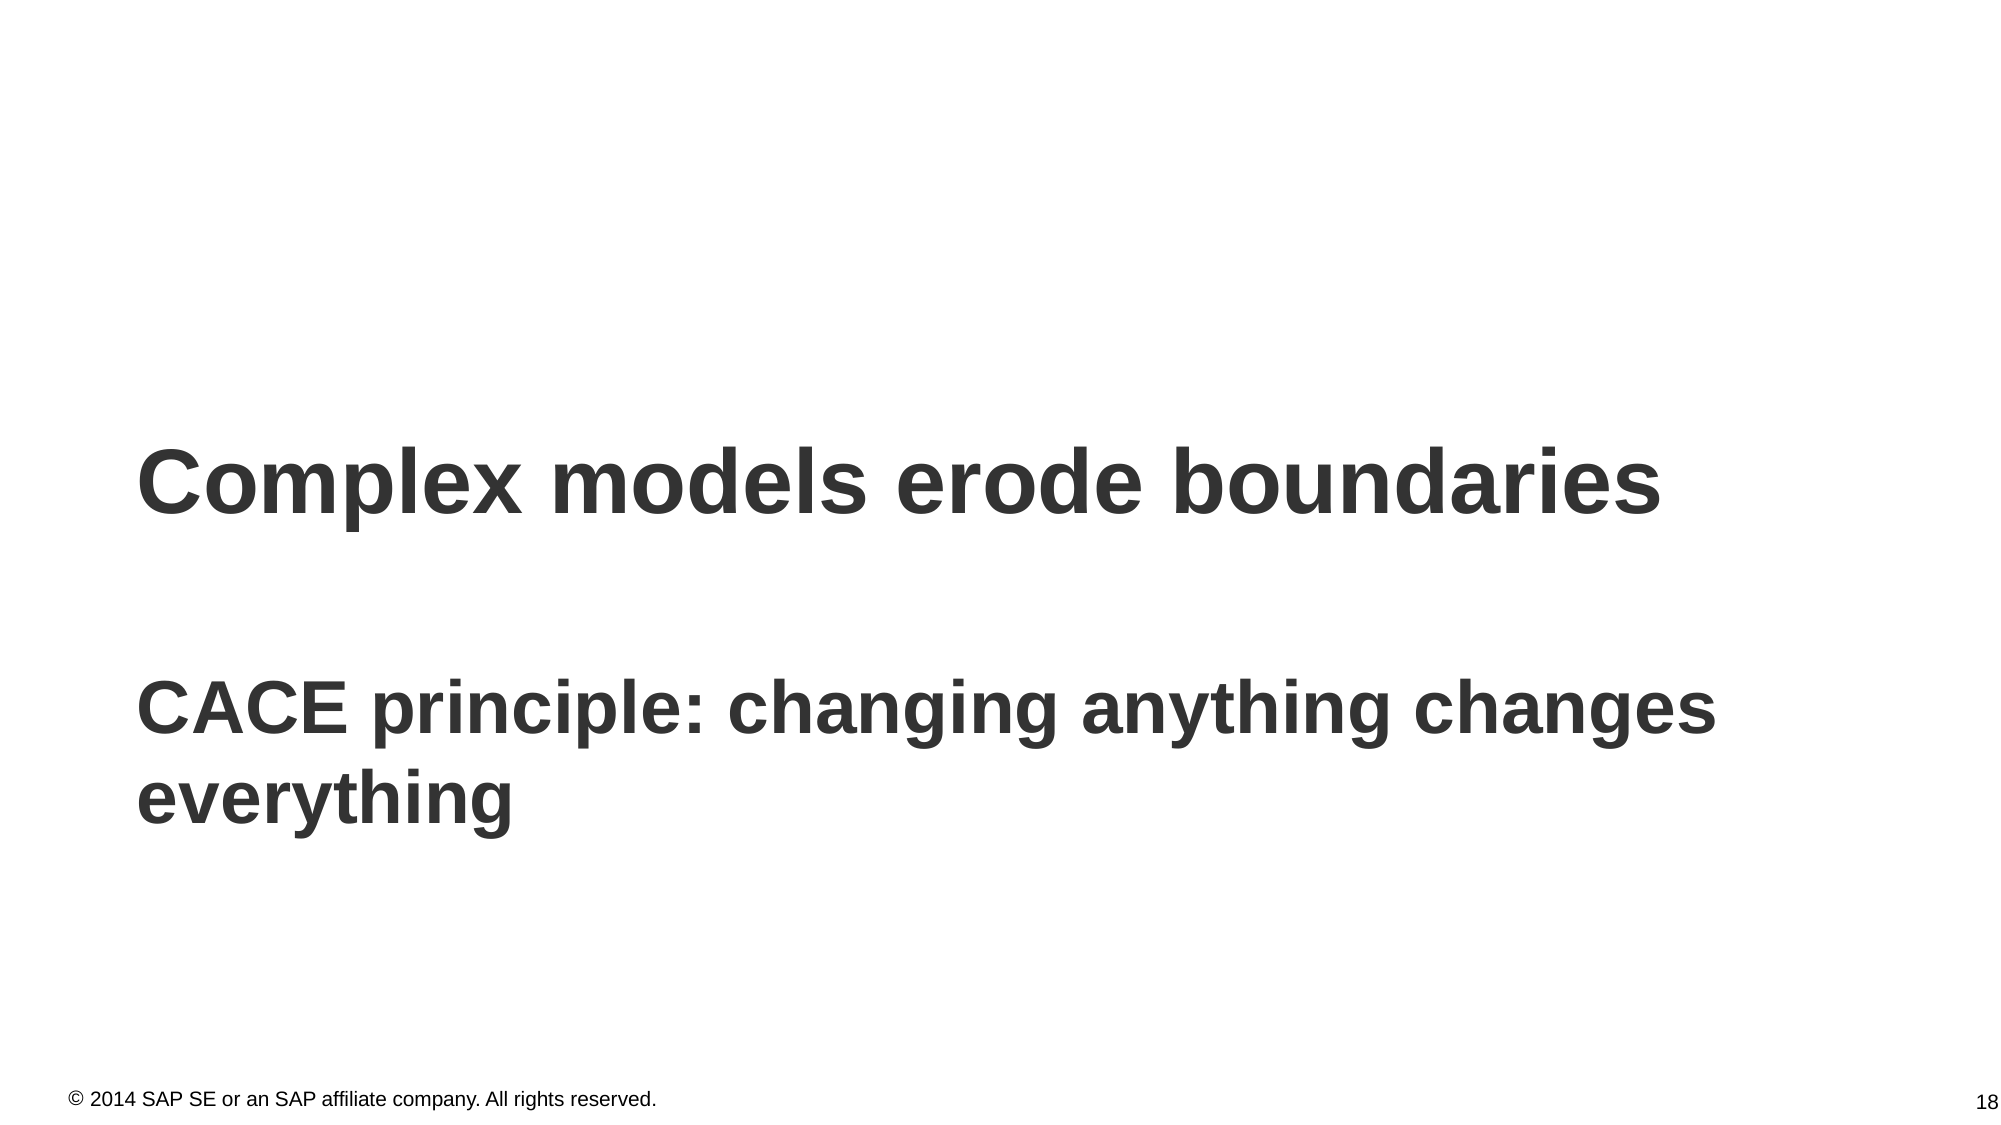

Complex models erode boundaries

CACE principle: changing anything changes everything